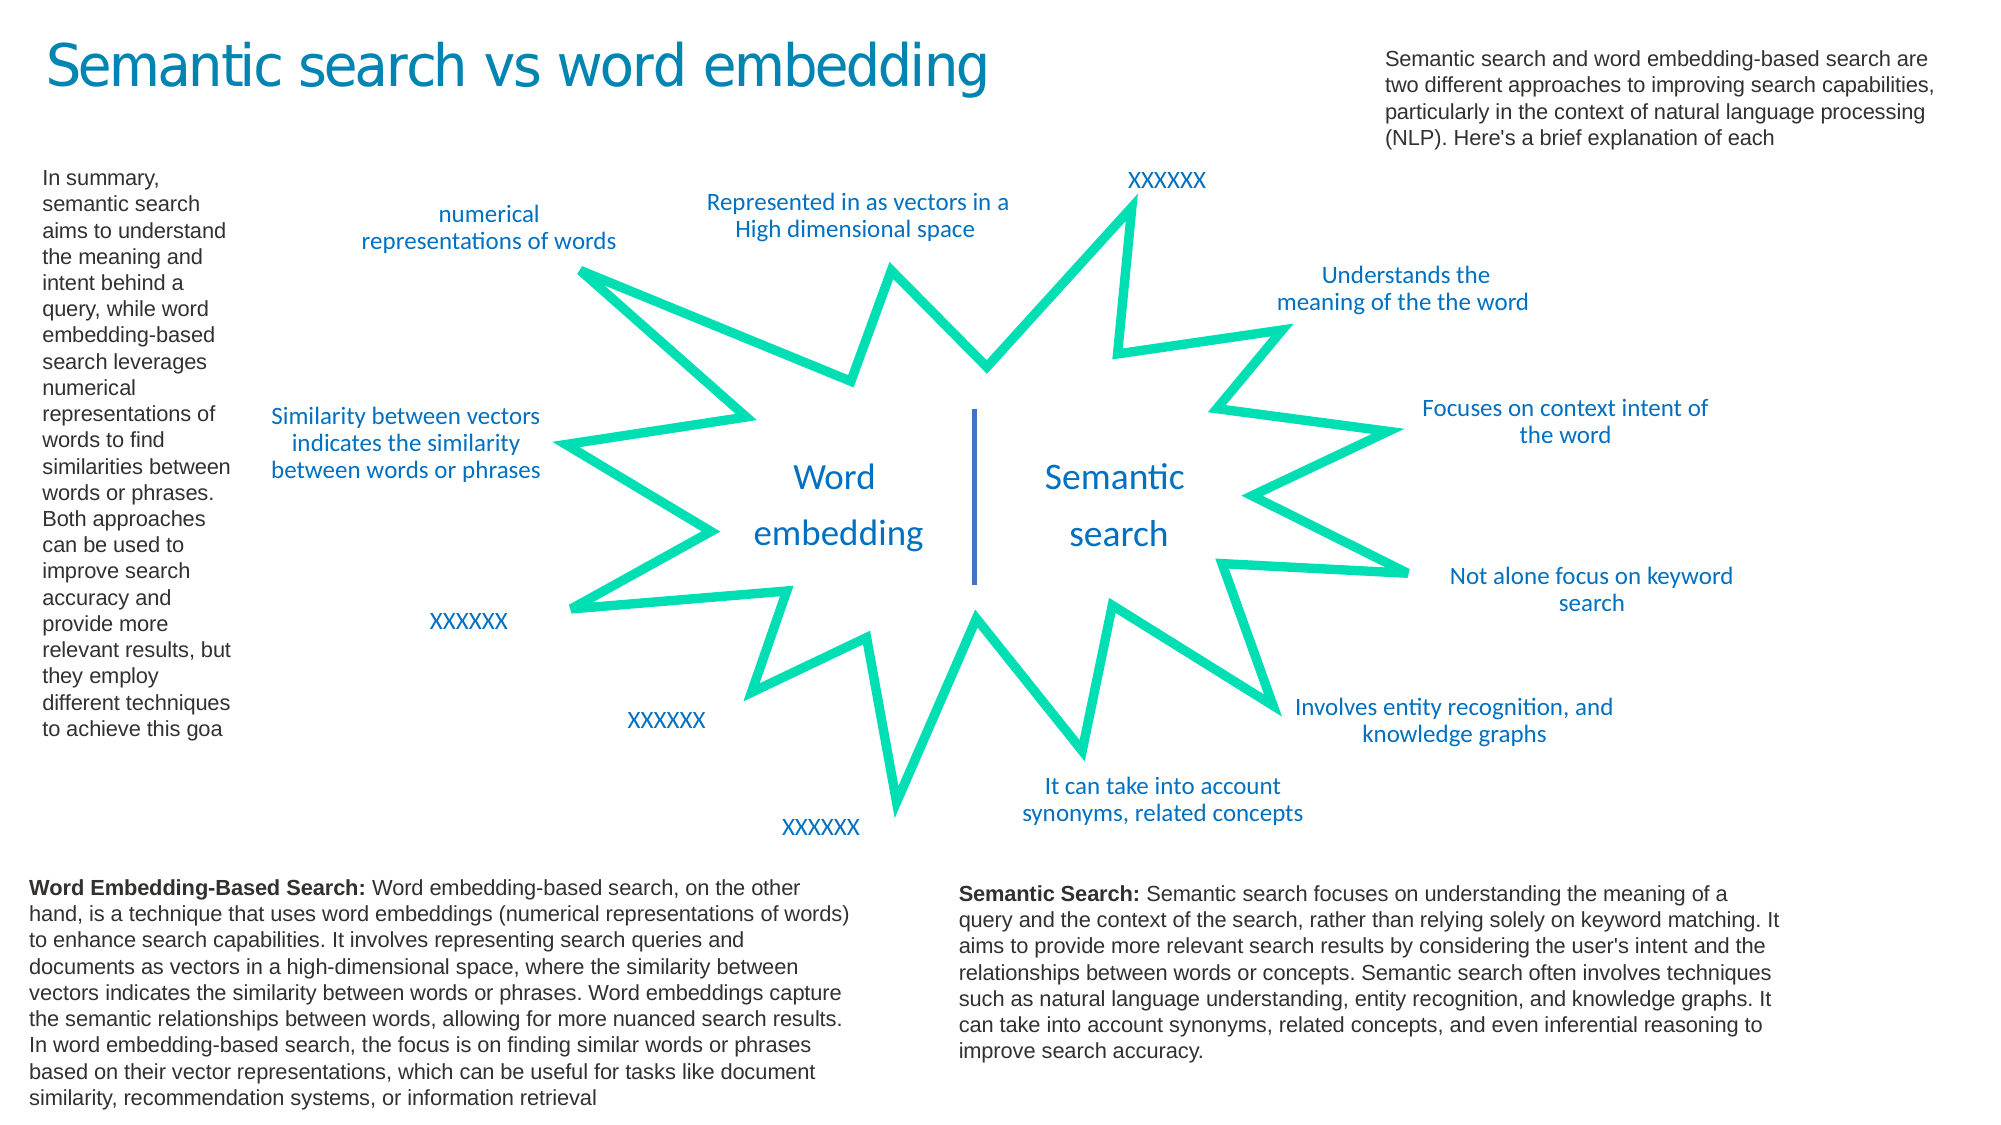

# Semantic search vs word embedding
Semantic search and word embedding-based search are two different approaches to improving search capabilities, particularly in the context of natural language processing (NLP). Here's a brief explanation of each
In summary, semantic search aims to understand the meaning and intent behind a query, while word embedding-based search leverages numerical representations of words to find similarities between words or phrases. Both approaches can be used to improve search accuracy and provide more relevant results, but they employ different techniques to achieve this goa
XXXXXX
Represented in as vectors in a High dimensional space
numerical representations of words

Understands the meaning of the the word
Focuses on context intent of the word
Similarity between vectors indicates the similarity between words or phrases
Word
embedding
Semantic
search
Not alone focus on keyword search
XXXXXX
Involves entity recognition, and knowledge graphs
XXXXXX
It can take into account synonyms, related concepts
XXXXXX
Word Embedding-Based Search: Word embedding-based search, on the other hand, is a technique that uses word embeddings (numerical representations of words) to enhance search capabilities. It involves representing search queries and documents as vectors in a high-dimensional space, where the similarity between vectors indicates the similarity between words or phrases. Word embeddings capture the semantic relationships between words, allowing for more nuanced search results. In word embedding-based search, the focus is on finding similar words or phrases based on their vector representations, which can be useful for tasks like document similarity, recommendation systems, or information retrieval
Semantic Search: Semantic search focuses on understanding the meaning of a query and the context of the search, rather than relying solely on keyword matching. It aims to provide more relevant search results by considering the user's intent and the relationships between words or concepts. Semantic search often involves techniques such as natural language understanding, entity recognition, and knowledge graphs. It can take into account synonyms, related concepts, and even inferential reasoning to improve search accuracy.